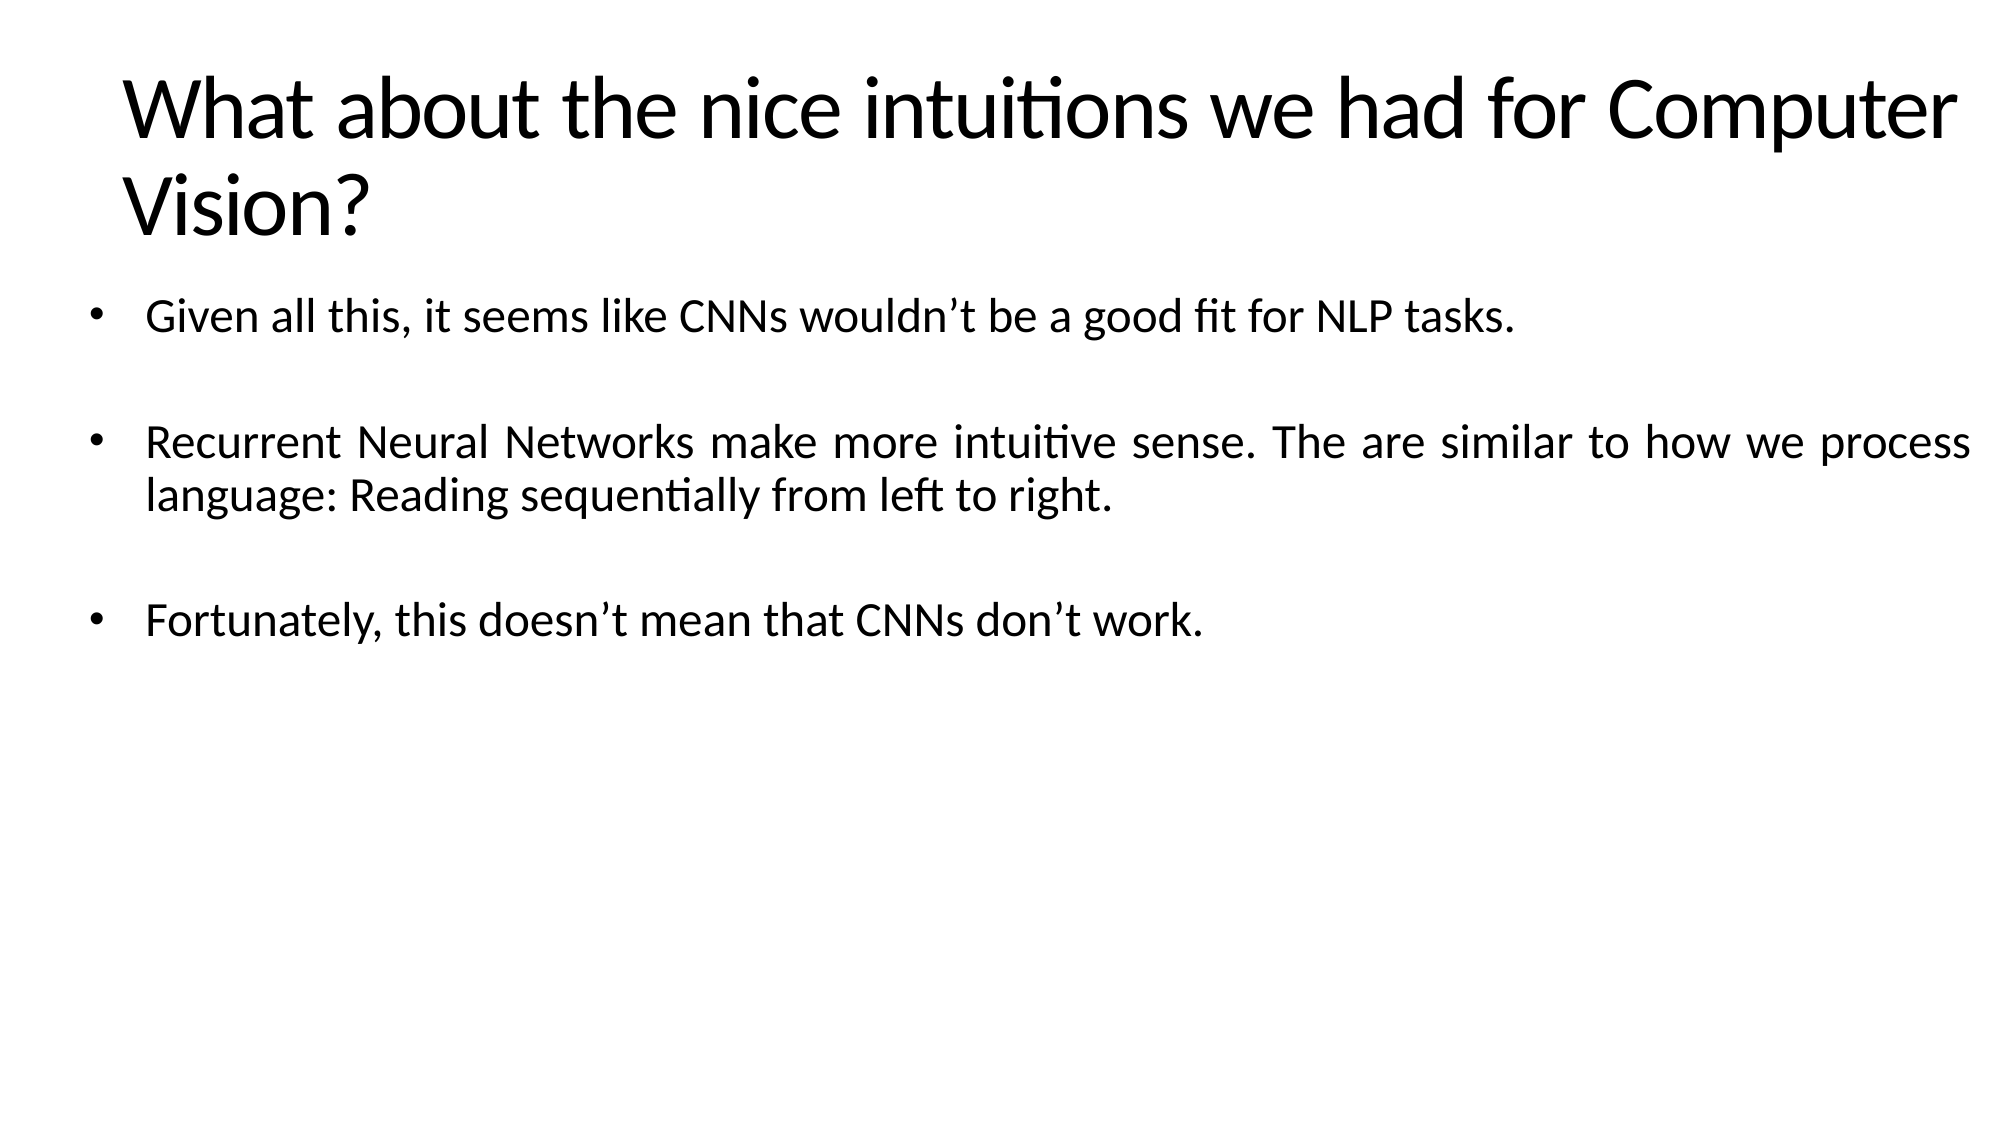

What about the nice intuitions we had for Computer Vision?
Given all this, it seems like CNNs wouldn’t be a good fit for NLP tasks.

Recurrent Neural Networks make more intuitive sense. The are similar to how we process language: Reading sequentially from left to right.

Fortunately, this doesn’t mean that CNNs don’t work.